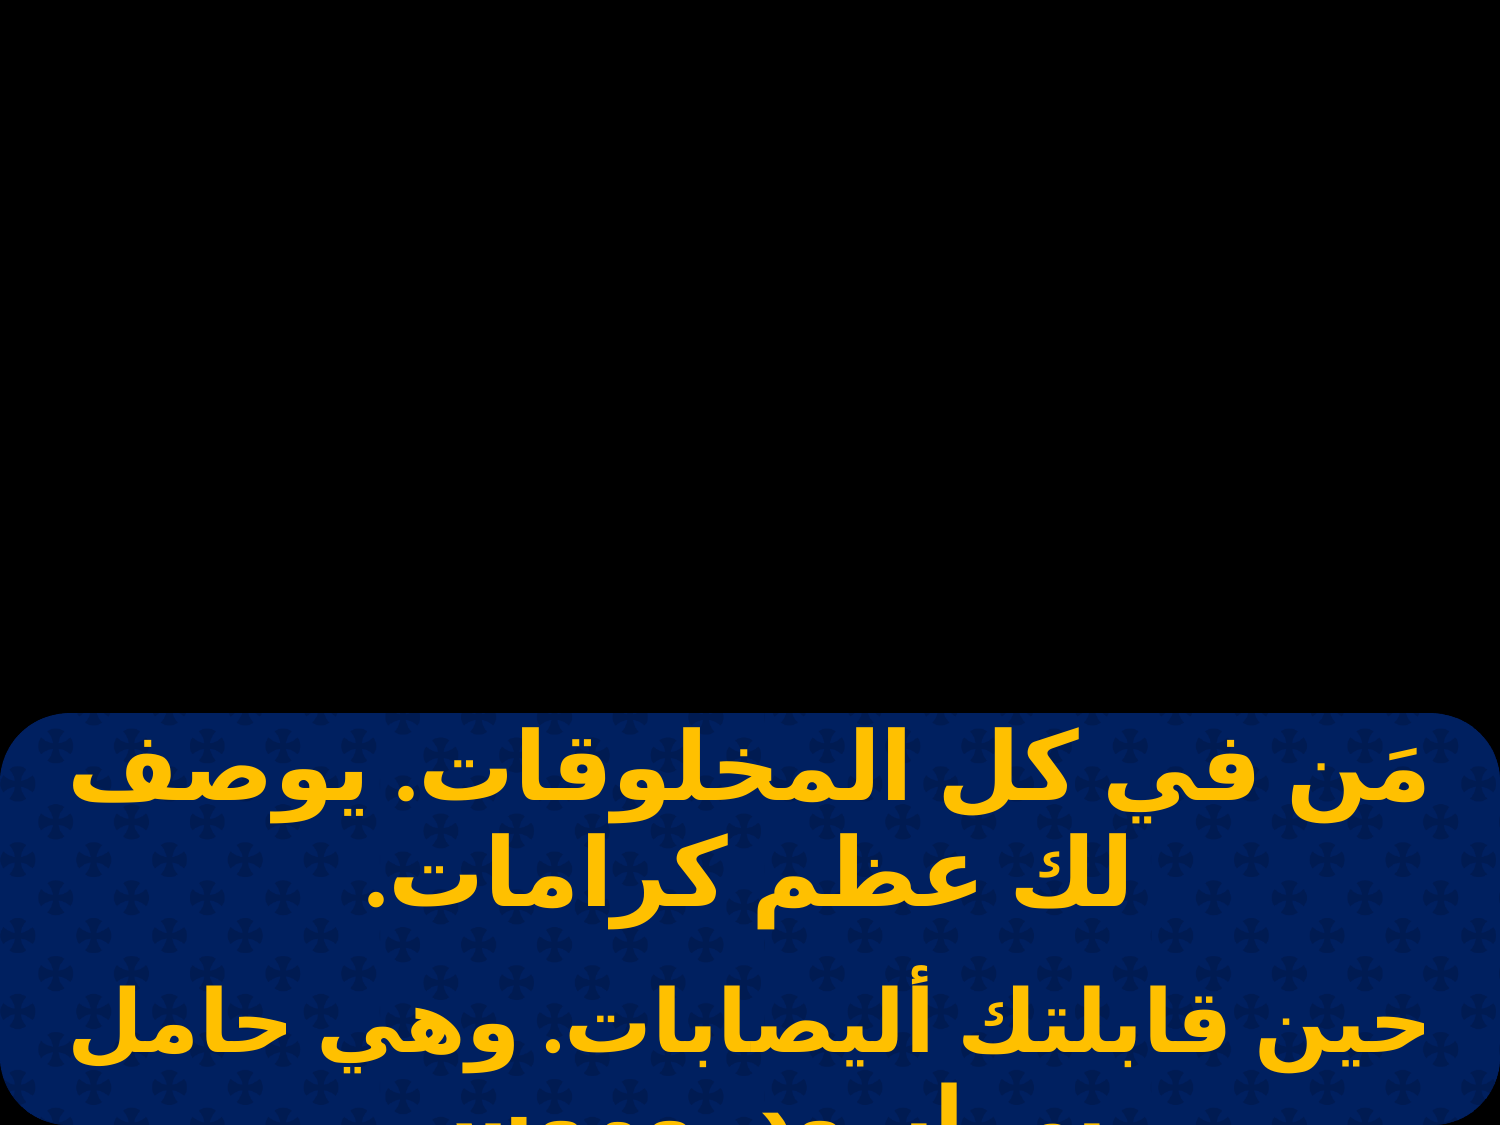

| مَن في كل المخلوقات. يوصف لك عظم كرامات. |
| --- |
|  |
| حين قابلتك أليصابات. وهي حامل بي إبرودروموس. |